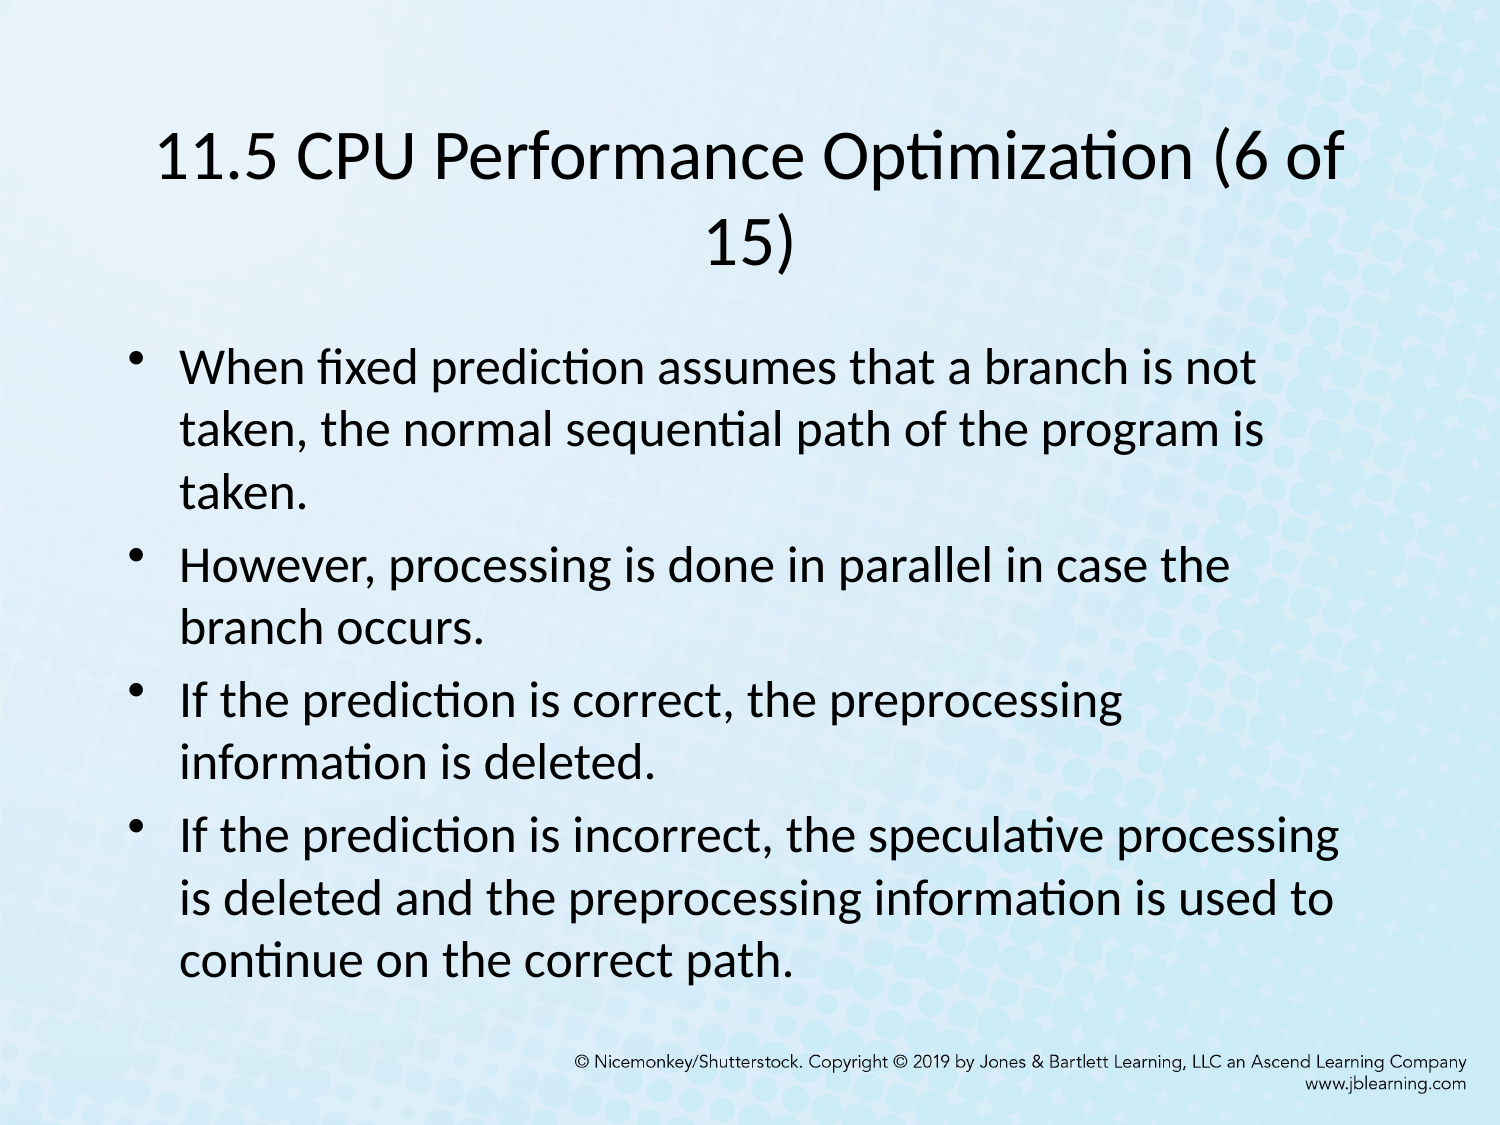

# 11.5 CPU Performance Optimization (6 of 15)
When fixed prediction assumes that a branch is not taken, the normal sequential path of the program is taken.
However, processing is done in parallel in case the branch occurs.
If the prediction is correct, the preprocessing information is deleted.
If the prediction is incorrect, the speculative processing is deleted and the preprocessing information is used to continue on the correct path.